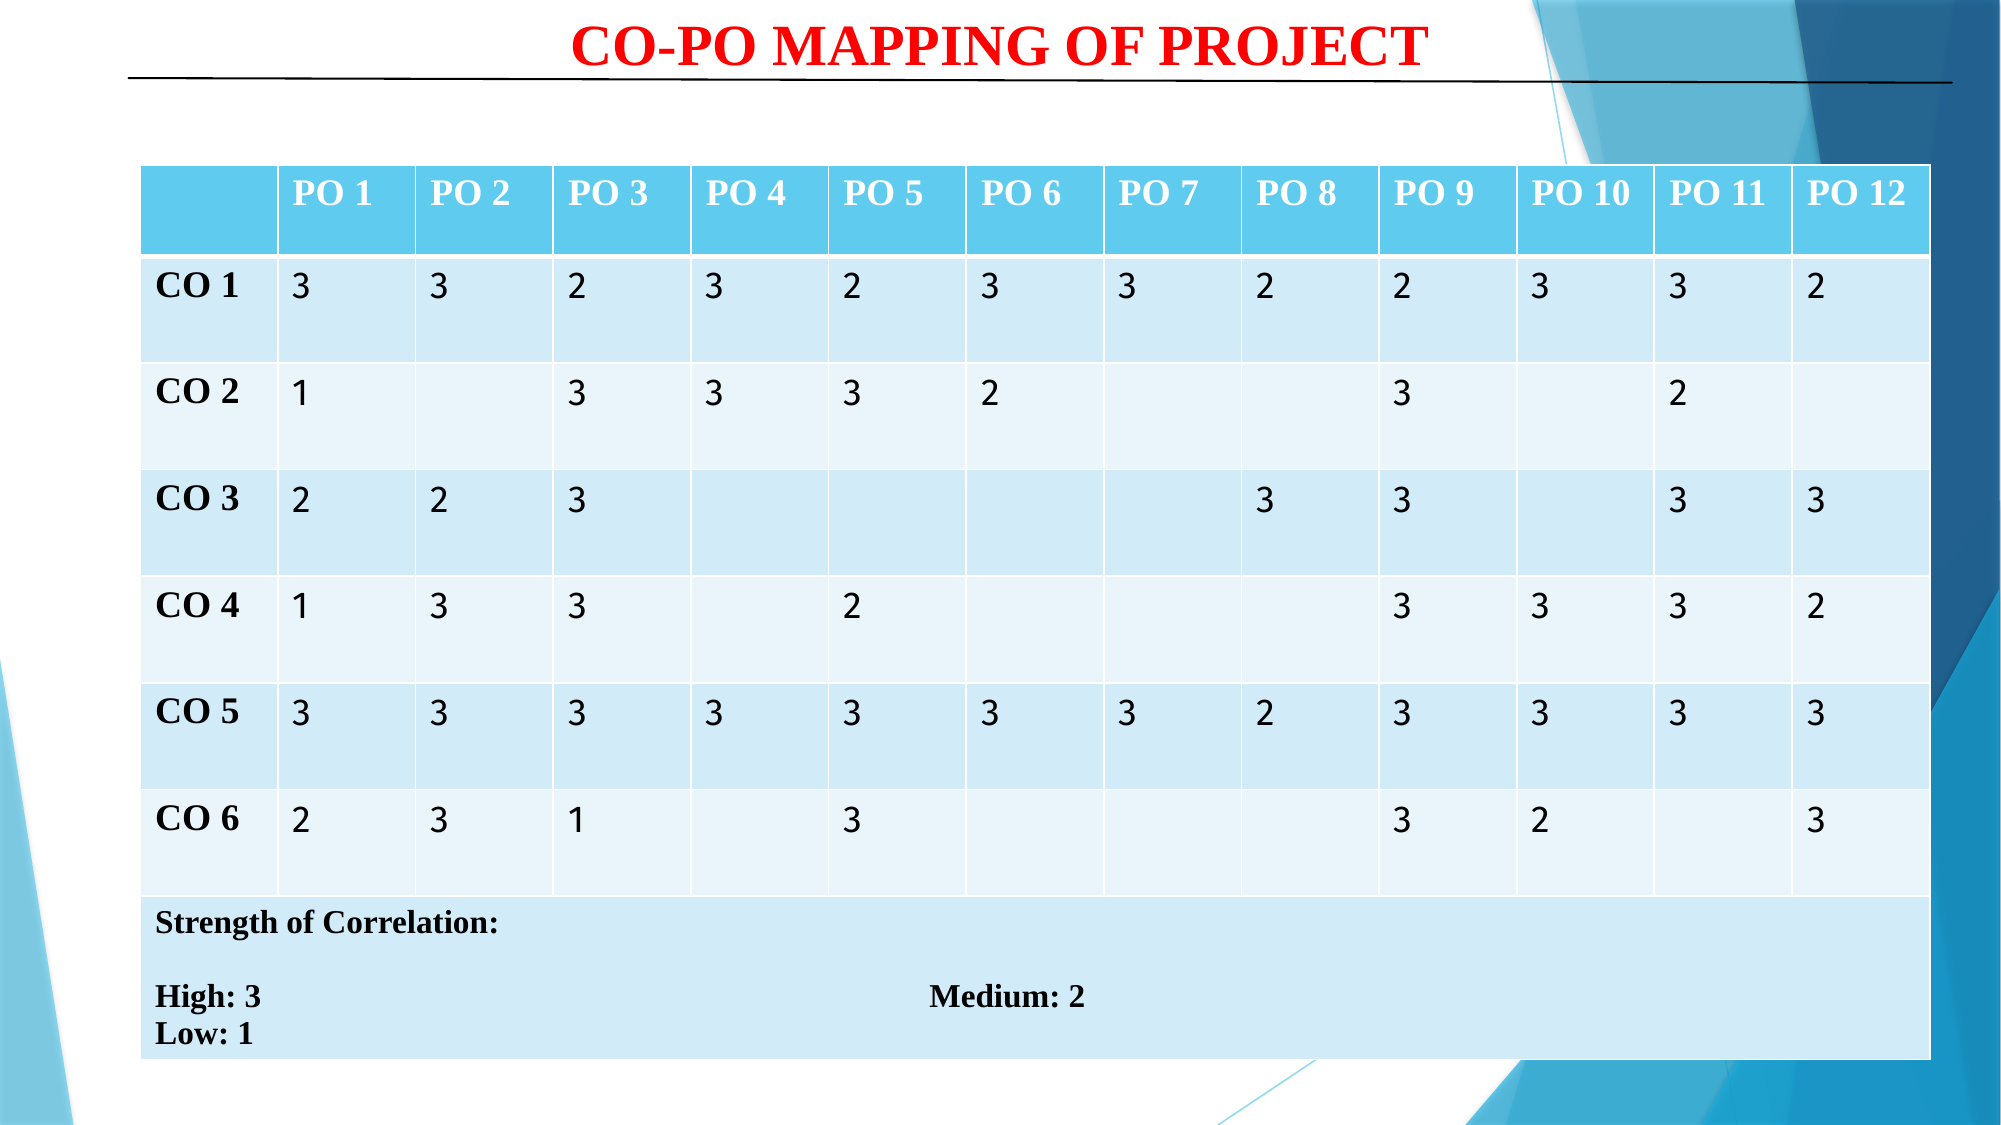

# CO-PO MAPPING OF PROJECT
|  | PO 1 | PO 2 | PO 3 | PO 4 | PO 5 | PO 6 | PO 7 | PO 8 | PO 9 | PO 10 | PO 11 | PO 12 |
| --- | --- | --- | --- | --- | --- | --- | --- | --- | --- | --- | --- | --- |
| CO 1 | 3 | 3 | 2 | 3 | 2 | 3 | 3 | 2 | 2 | 3 | 3 | 2 |
| CO 2 | 1 |  | 3 | 3 | 3 | 2 |  |  | 3 |  | 2 |  |
| CO 3 | 2 | 2 | 3 |  |  |  |  | 3 | 3 |  | 3 | 3 |
| CO 4 | 1 | 3 | 3 |  | 2 |  |  |  | 3 | 3 | 3 | 2 |
| CO 5 | 3 | 3 | 3 | 3 | 3 | 3 | 3 | 2 | 3 | 3 | 3 | 3 |
| CO 6 | 2 | 3 | 1 |  | 3 |  |  |  | 3 | 2 |  | 3 |
| Strength of Correlation: High: 3 Medium: 2 Low: 1 |  |  |  |  |  |  |  |  |  |  |  |  |